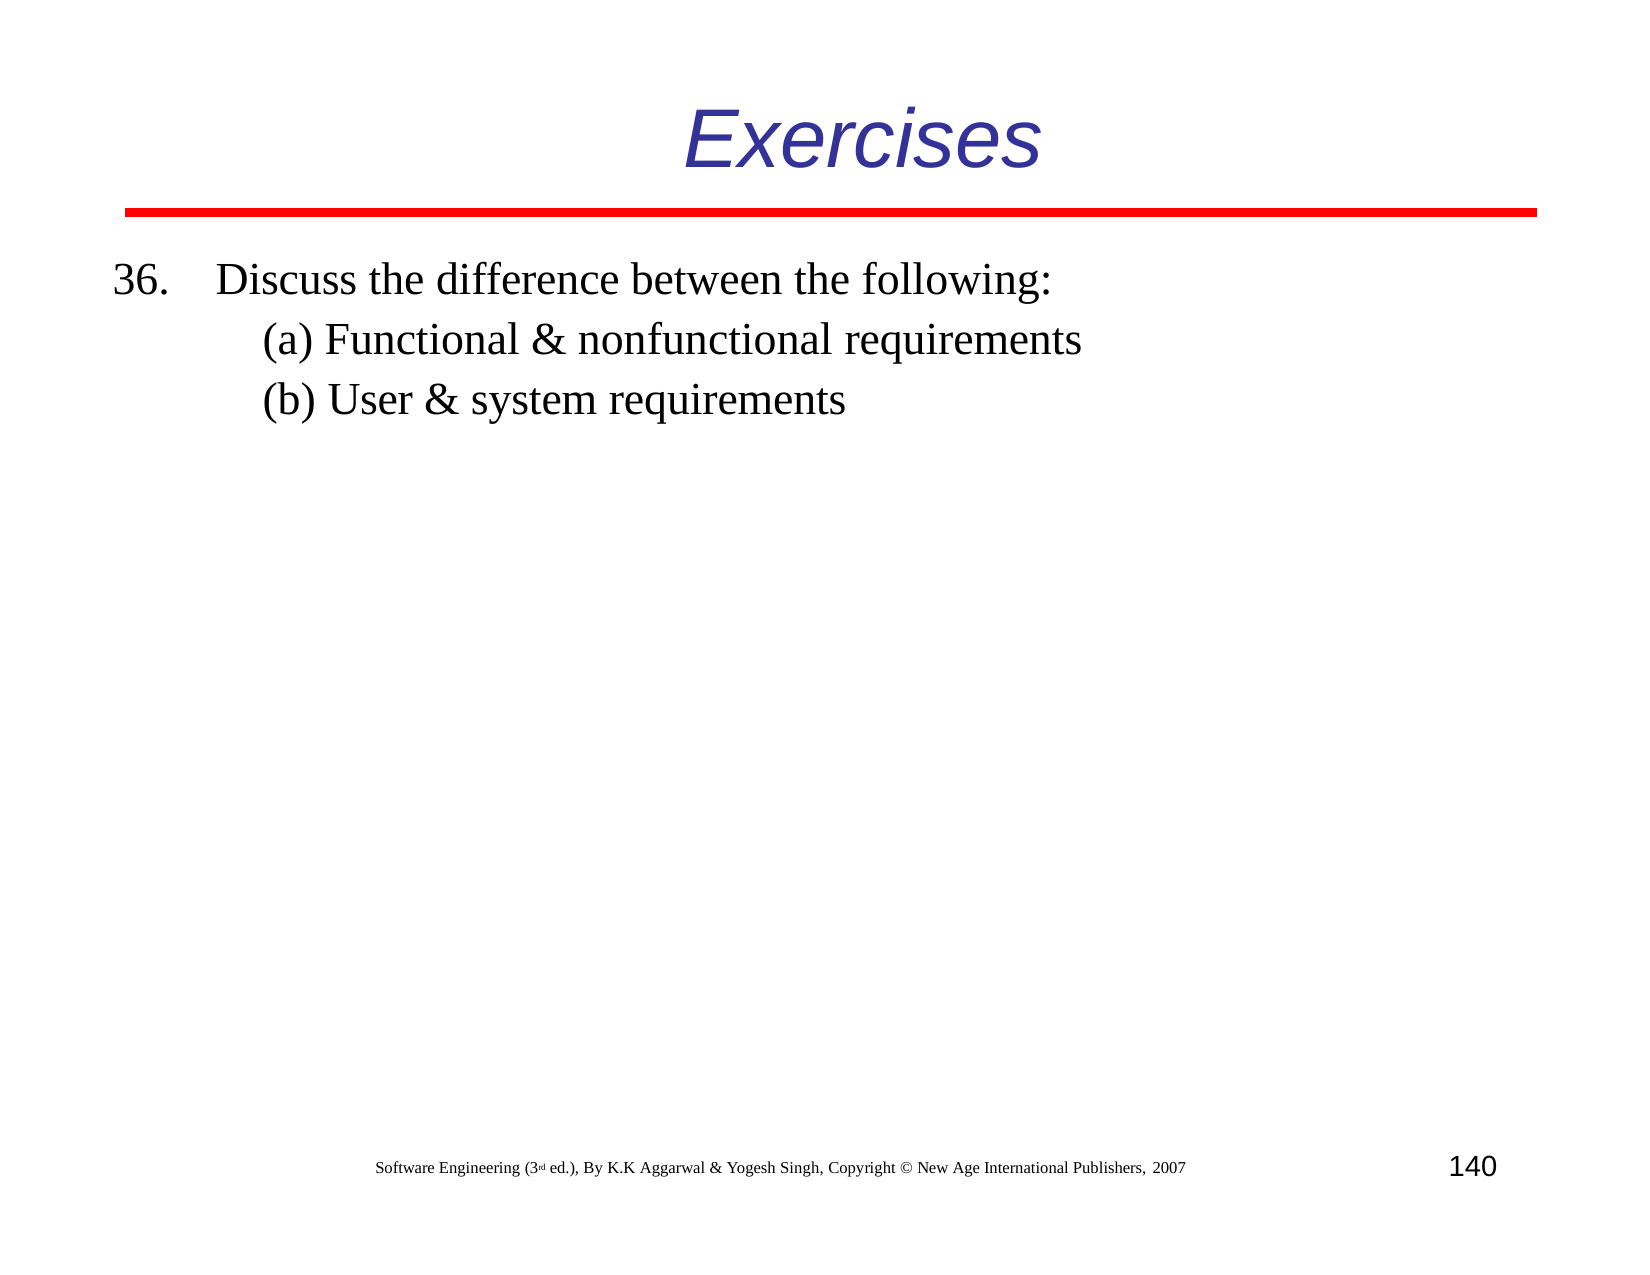

# Exercises

Discuss the difference between the following:
Functional & nonfunctional requirements
User & system requirements
140
Software Engineering (3rd  ed.), By K.K Aggarwal & Yogesh Singh, Copyright © New Age International Publishers, 2007